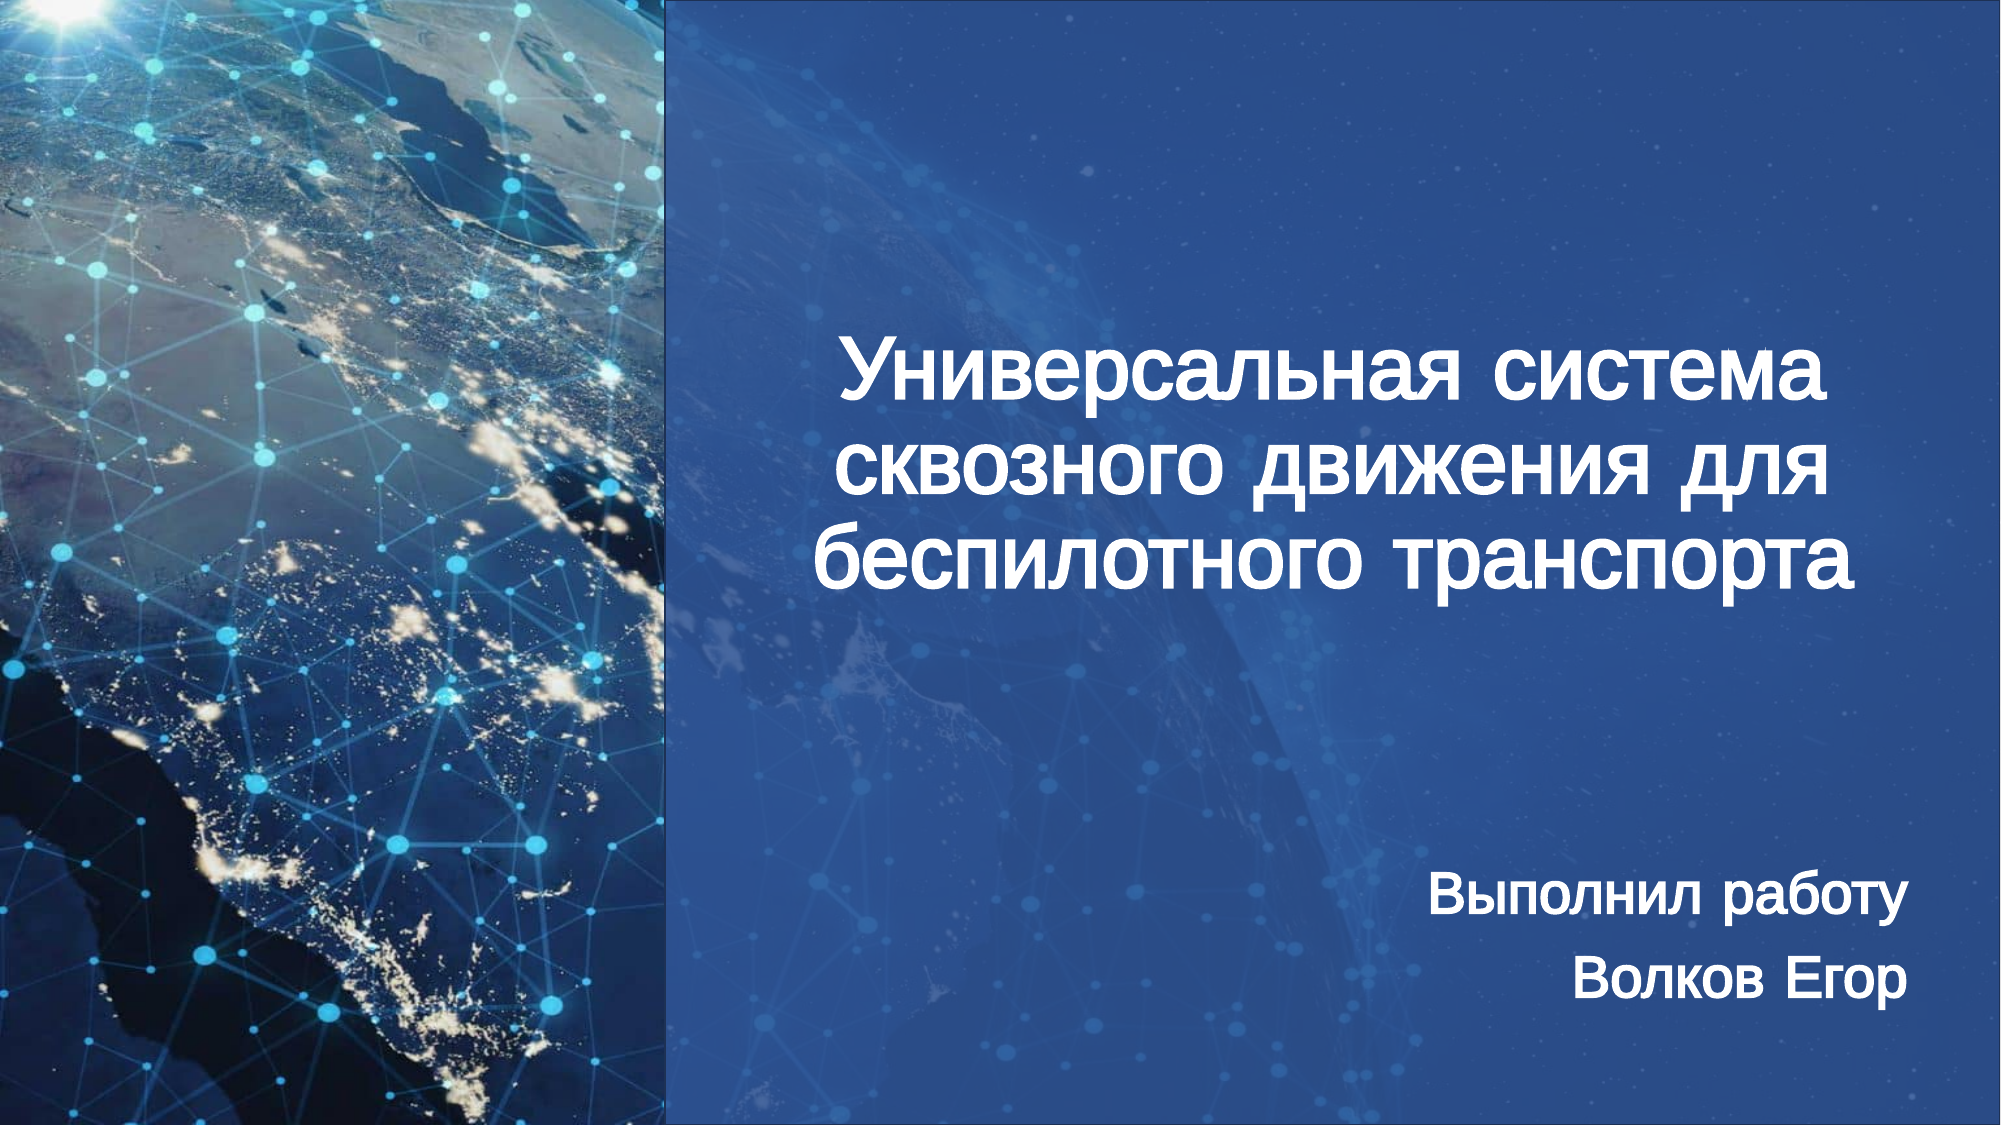

# Универсальная система сквозного движения для беспилотного транспорта
Выполнил работу
Волков Егор